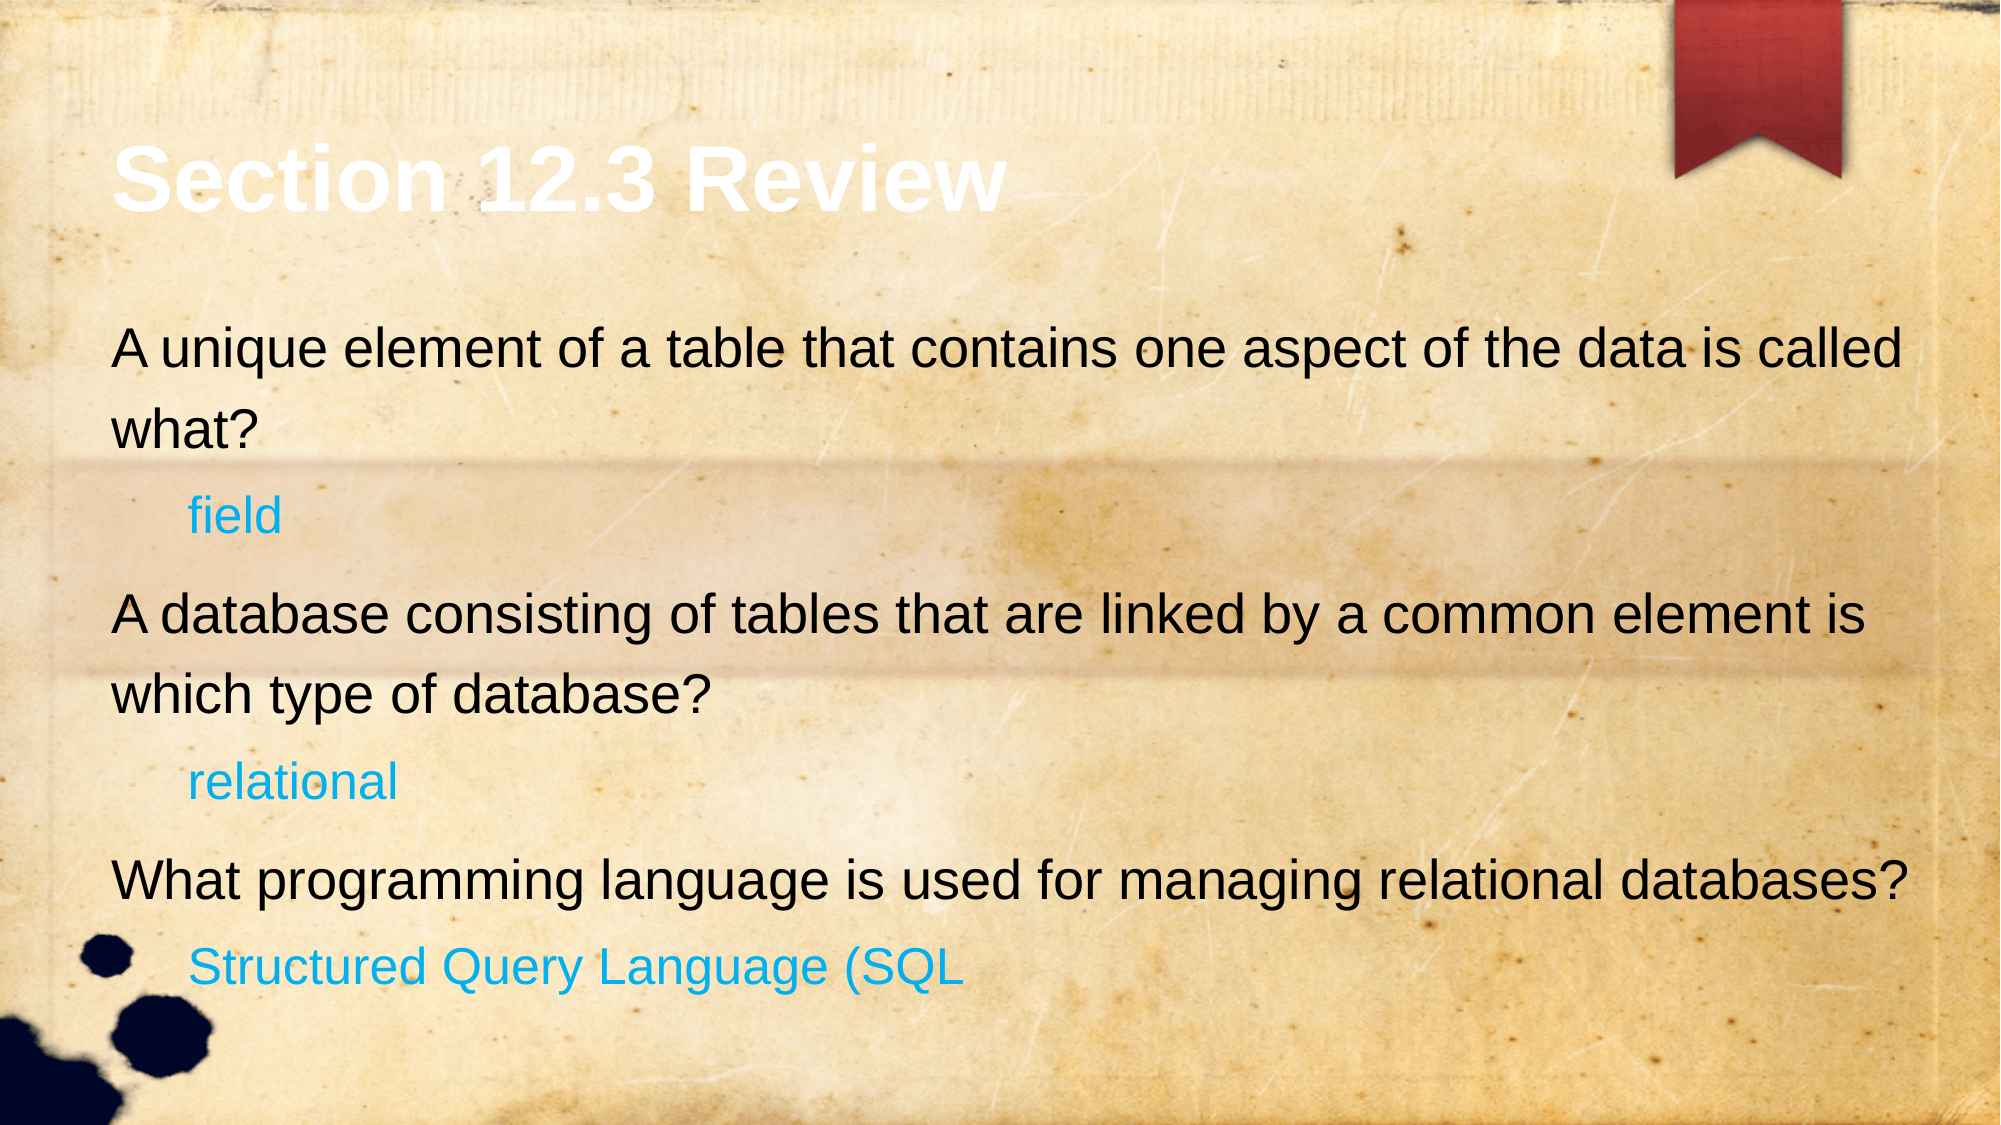

Section 12.3 Review
A unique element of a table that contains one aspect of the data is called what?
field
A database consisting of tables that are linked by a common element is which type of database?
relational
What programming language is used for managing relational databases?
Structured Query Language (SQL